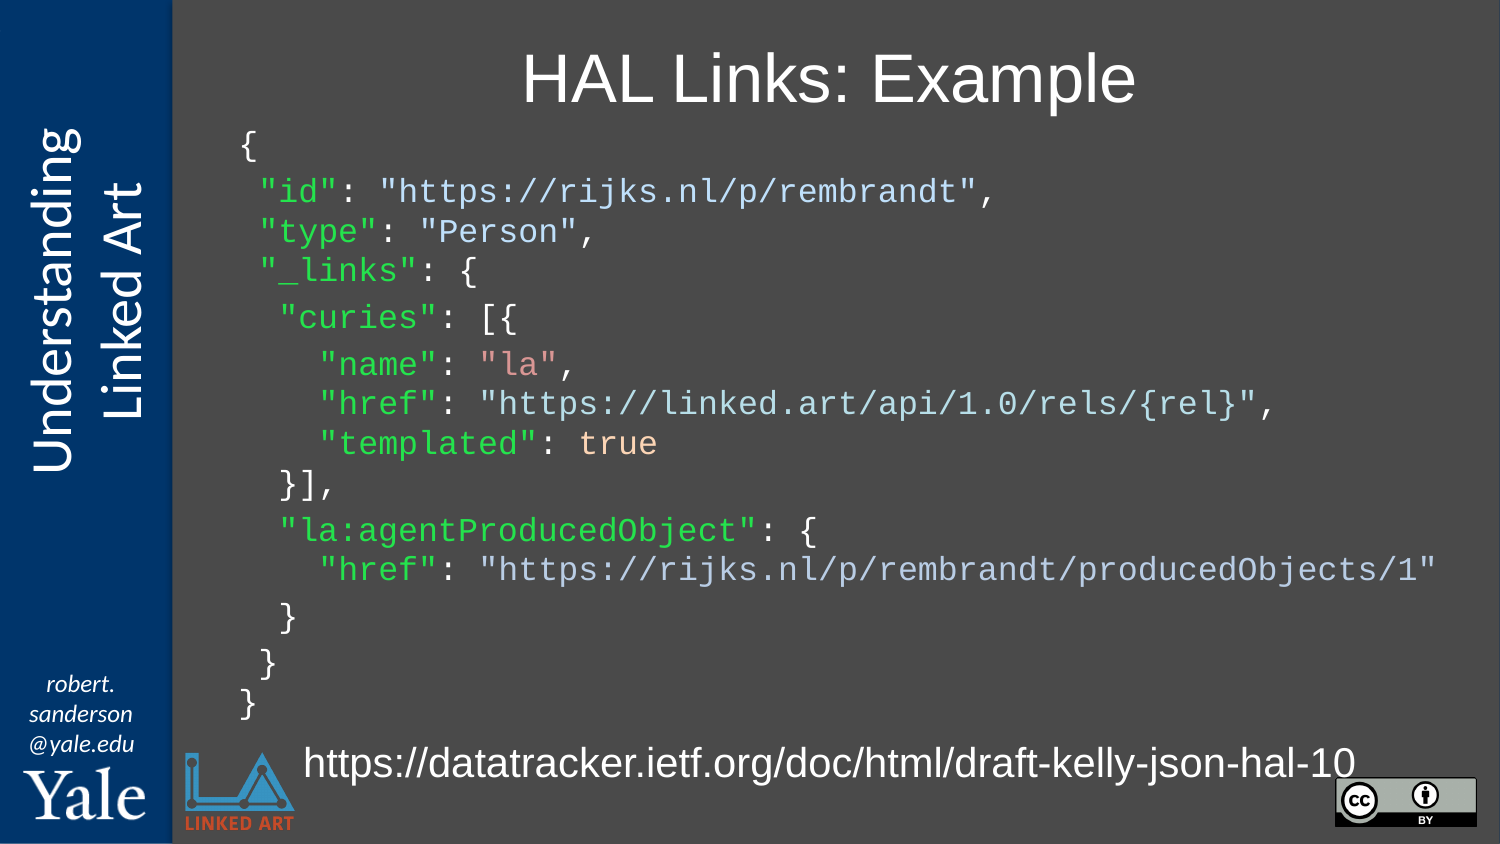

# HAL Links: Example
{
 "id": "https://rijks.nl/p/rembrandt",
 "type": "Person",
 "_links": {
  "curies": [{
    "name": "la",
    "href": "https://linked.art/api/1.0/rels/{rel}",
    "templated": true
  }],
  "la:agentProducedObject": {
    "href": "https://rijks.nl/p/rembrandt/producedObjects/1"
  }
 }
}
https://datatracker.ietf.org/doc/html/draft-kelly-json-hal-10